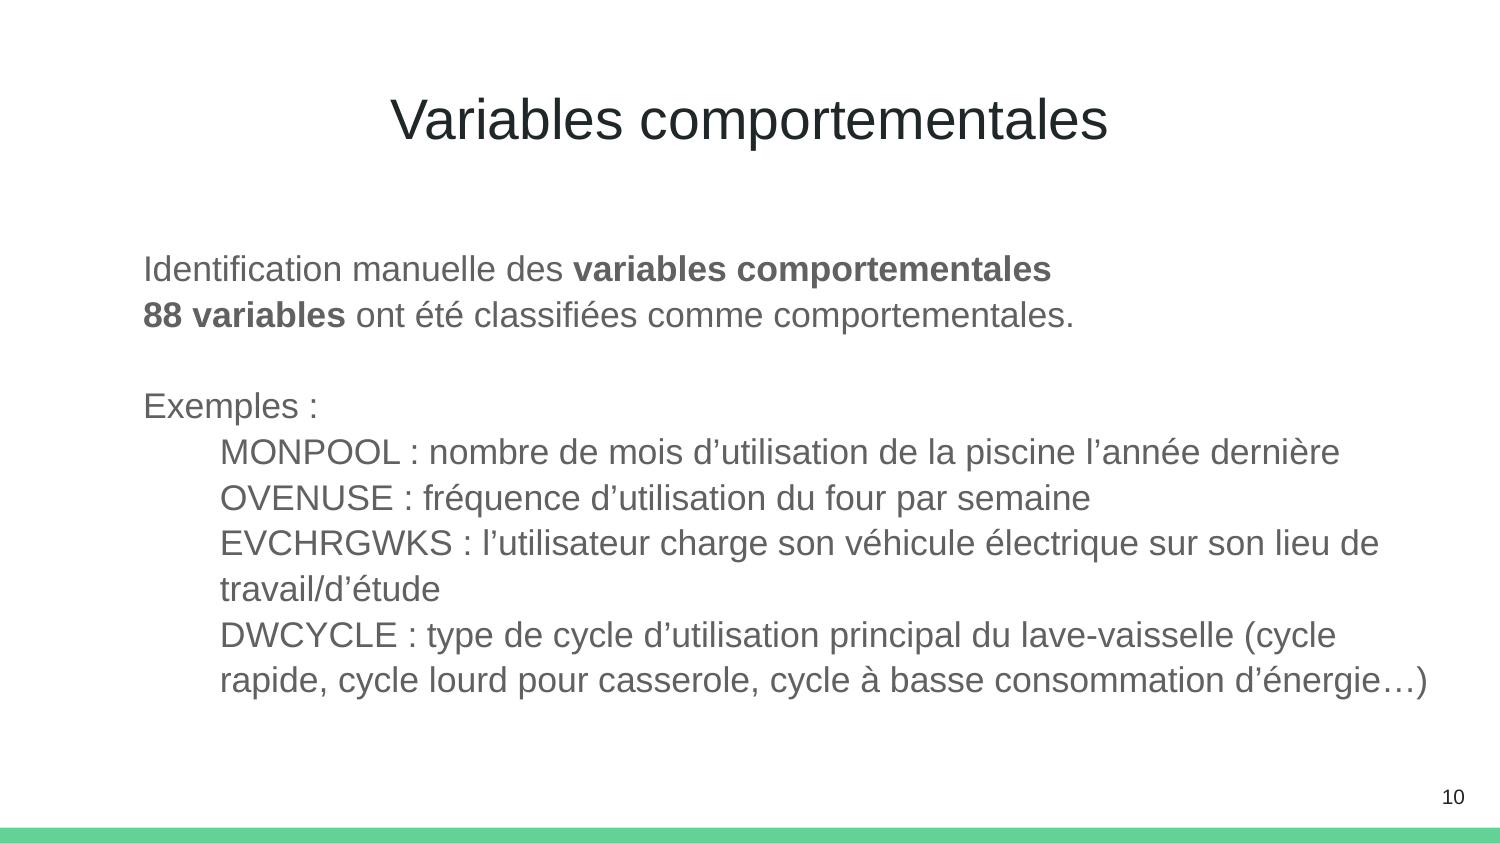

# Variables comportementales

Identification manuelle des variables comportementales
88 variables ont été classifiées comme comportementales.

Exemples :
MONPOOL : nombre de mois d’utilisation de la piscine l’année dernière
OVENUSE : fréquence d’utilisation du four par semaine
EVCHRGWKS : l’utilisateur charge son véhicule électrique sur son lieu de travail/d’étude
DWCYCLE : type de cycle d’utilisation principal du lave-vaisselle (cycle rapide, cycle lourd pour casserole, cycle à basse consommation d’énergie…)

10